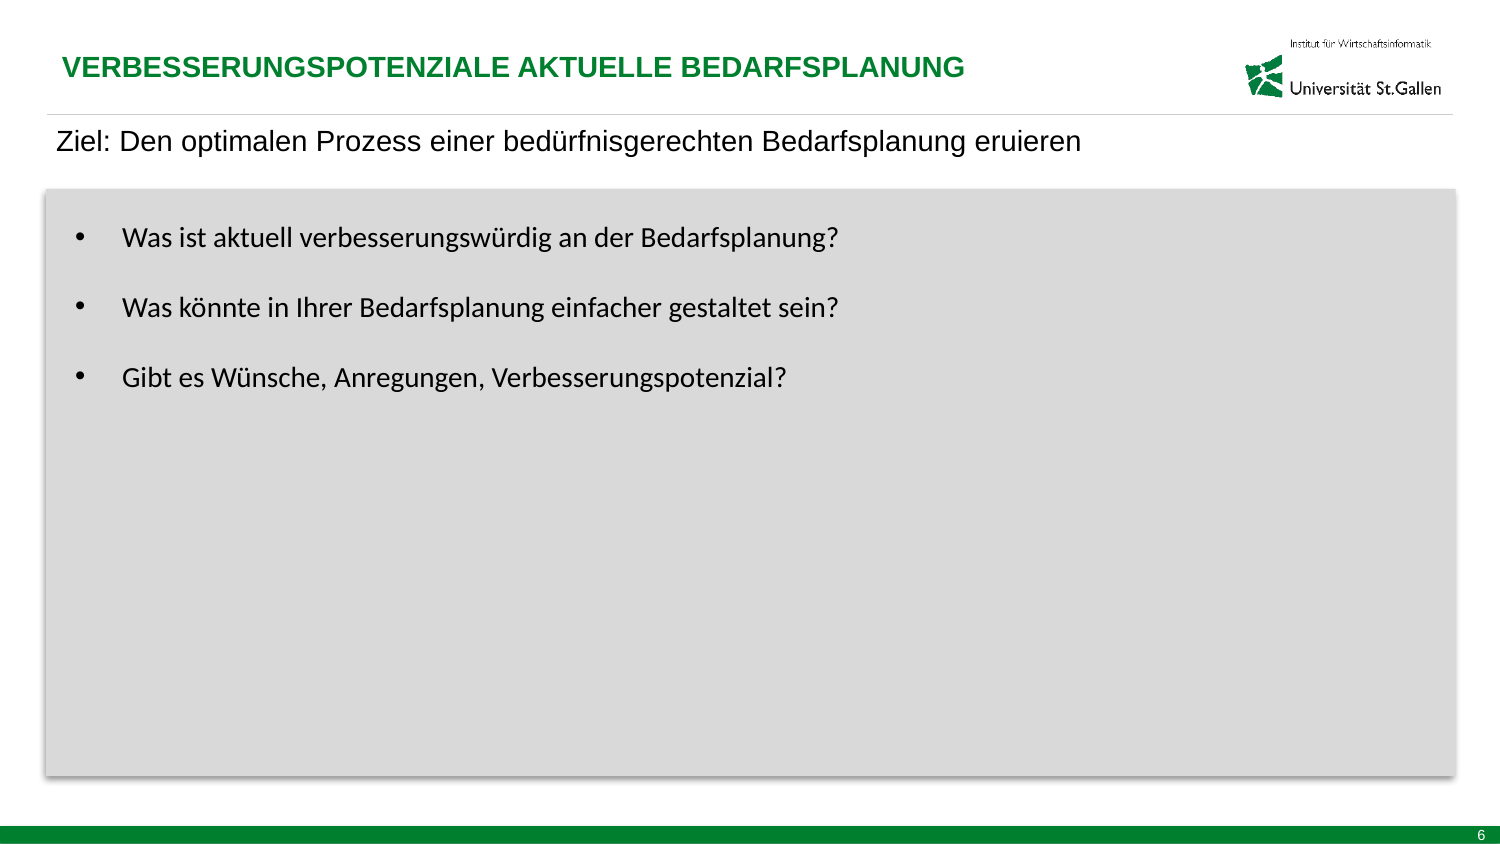

VERBESSERUNGSPOTENZIALE AKTUELLE BEDARFSPLANUNG

Ziel: Den optimalen Prozess einer bedürfnisgerechten Bedarfsplanung eruieren
Was ist aktuell verbesserungswürdig an der Bedarfsplanung?

Was könnte in Ihrer Bedarfsplanung einfacher gestaltet sein?

Gibt es Wünsche, Anregungen, Verbesserungspotenzial?